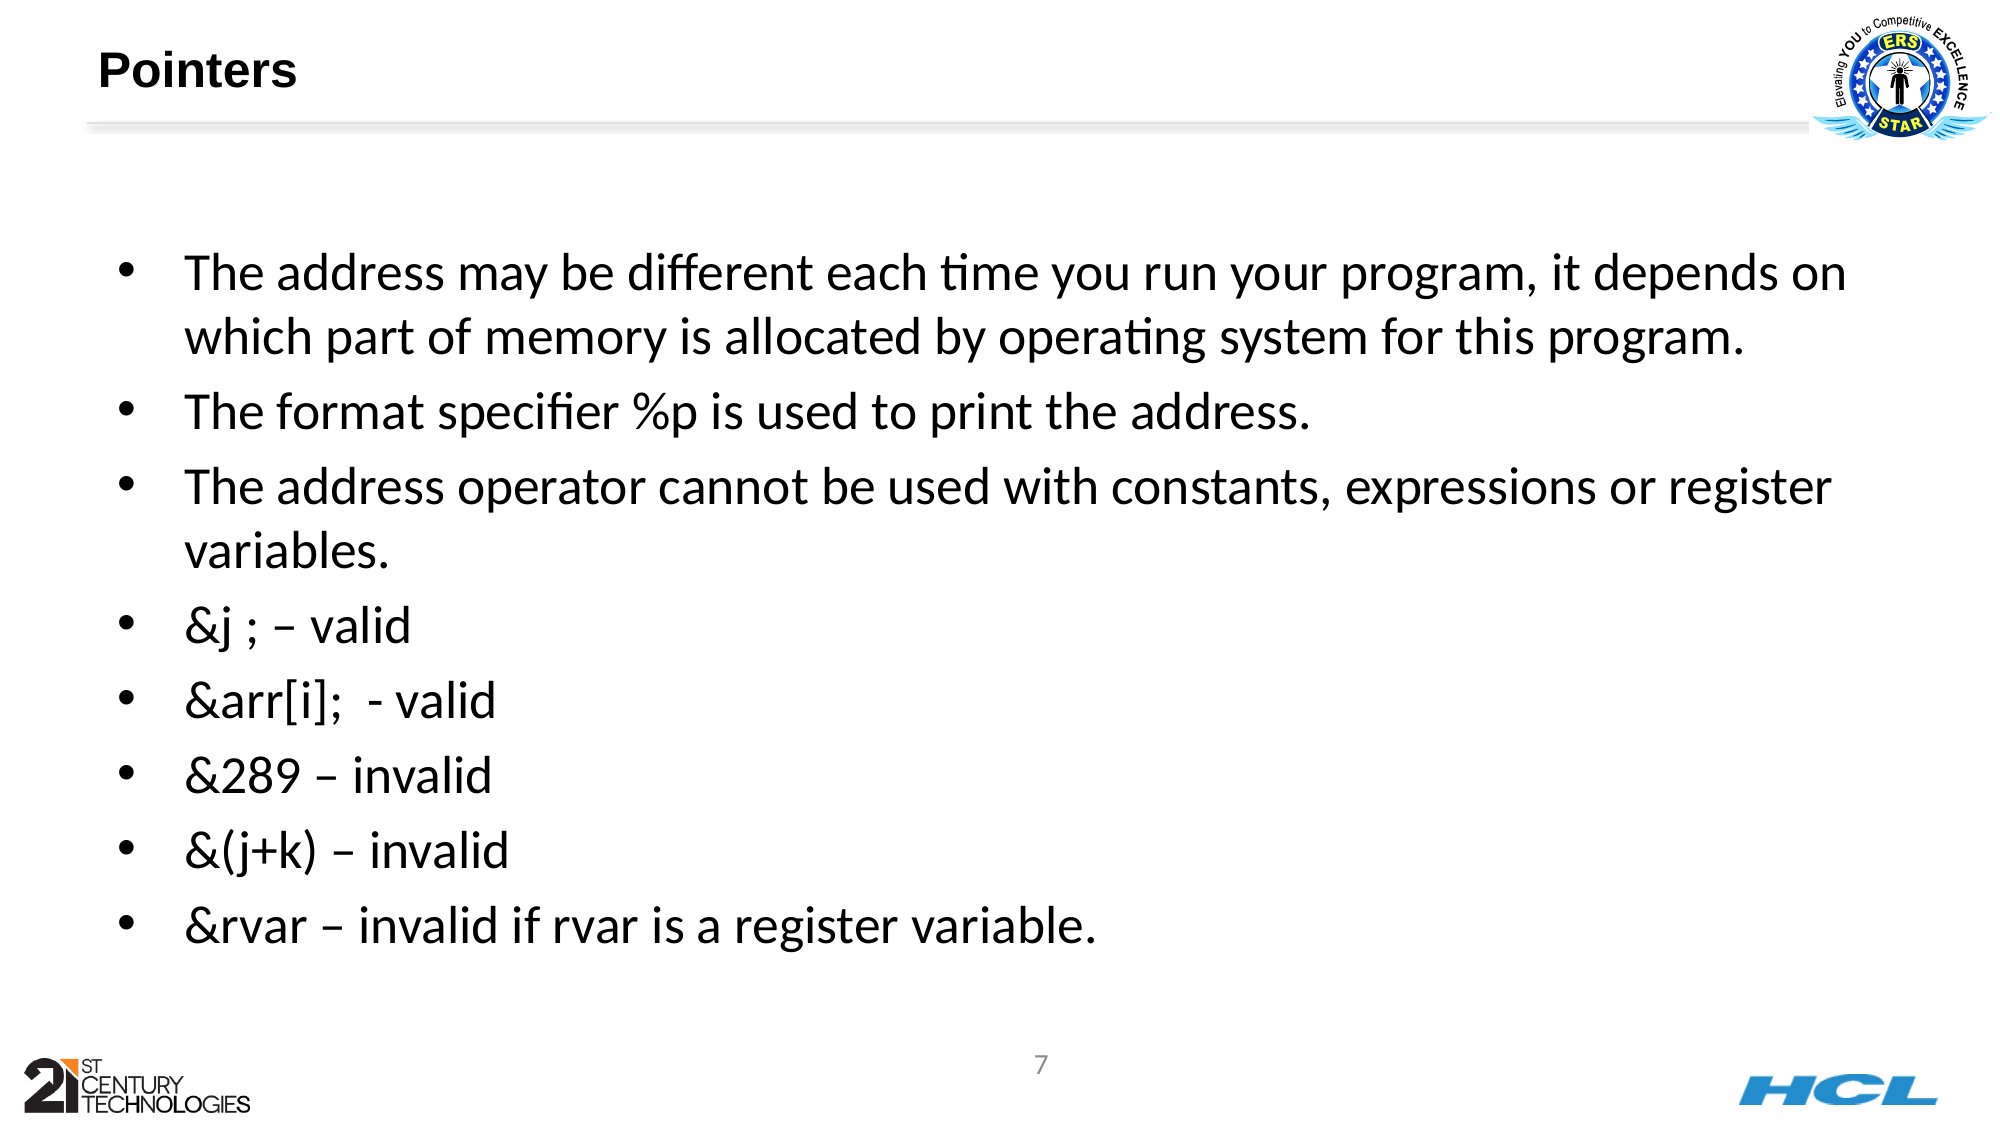

# Pointers
The address may be different each time you run your program, it depends on which part of memory is allocated by operating system for this program.
The format specifier %p is used to print the address.
The address operator cannot be used with constants, expressions or register variables.
&j ; – valid
&arr[i];  - valid
&289 – invalid
&(j+k) – invalid
&rvar – invalid if rvar is a register variable.

7